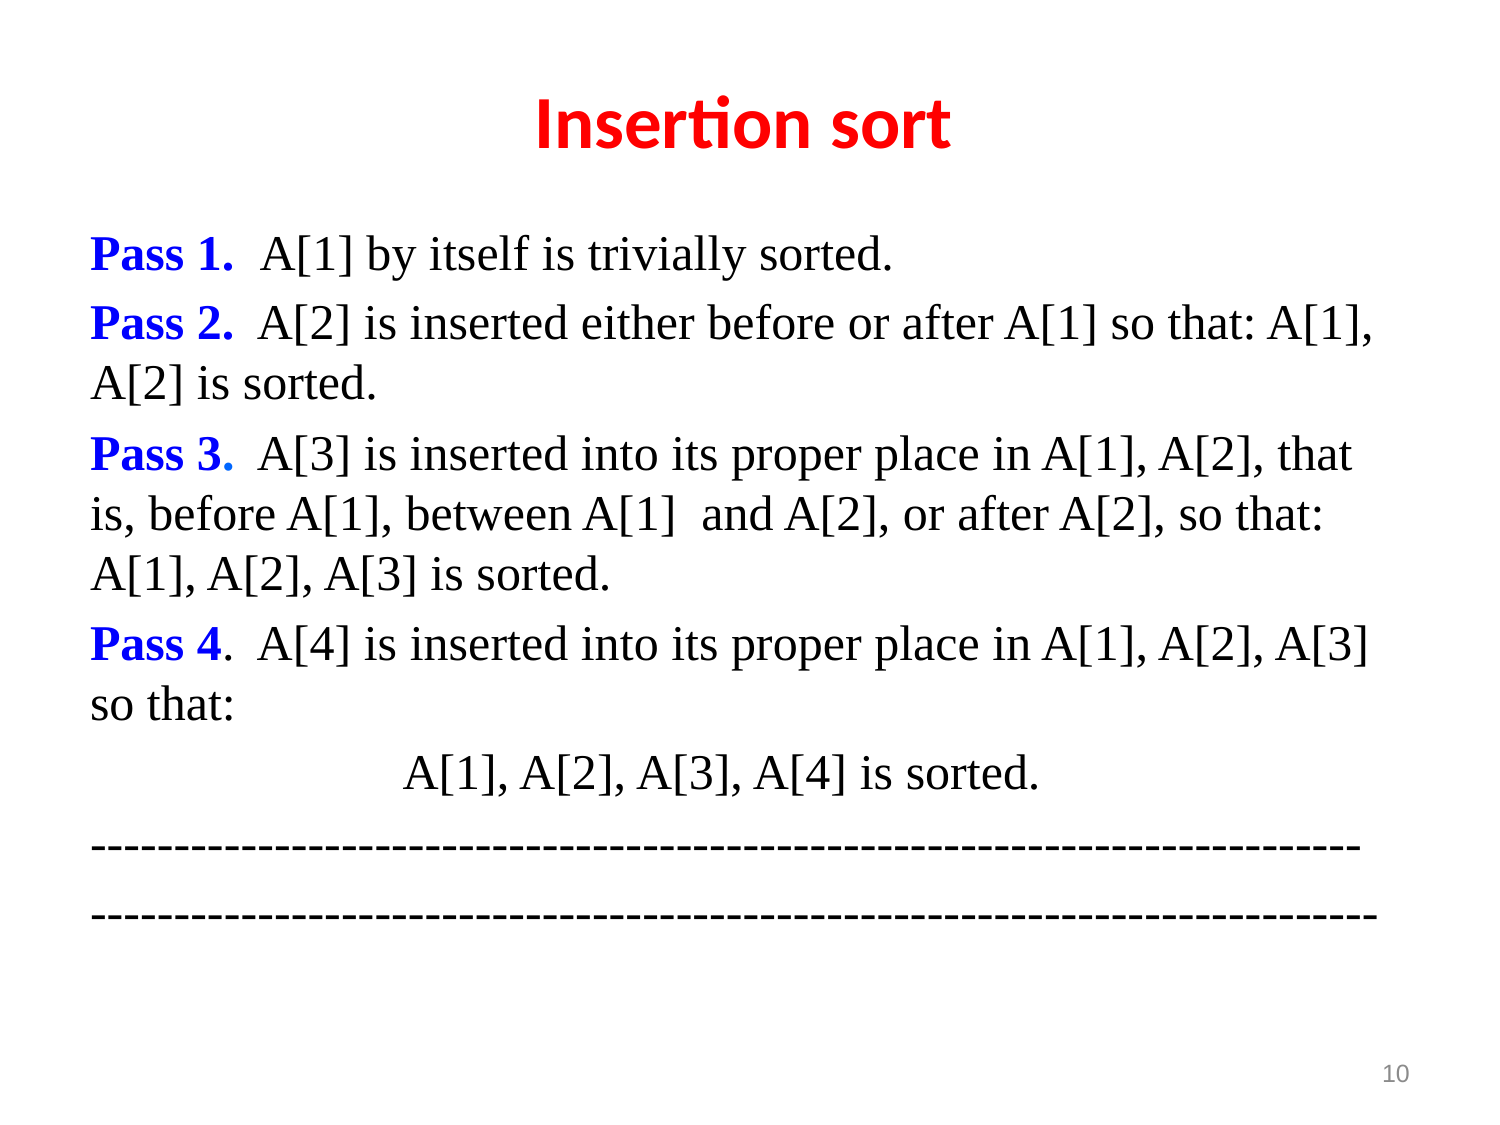

# Insertion sort
Pass 1.  A[1] by itself is trivially sorted.
Pass 2.  A[2] is inserted either before or after A[1] so that: A[1], A[2] is sorted.
Pass 3.  A[3] is inserted into its proper place in A[1], A[2], that is, before A[1], between A[1]  and A[2], or after A[2], so that: A[1], A[2], A[3] is sorted.
Pass 4.  A[4] is inserted into its proper place in A[1], A[2], A[3] so that:
                         A[1], A[2], A[3], A[4] is sorted.
----------------------------------------------------------------------------
-----------------------------------------------------------------------------
10